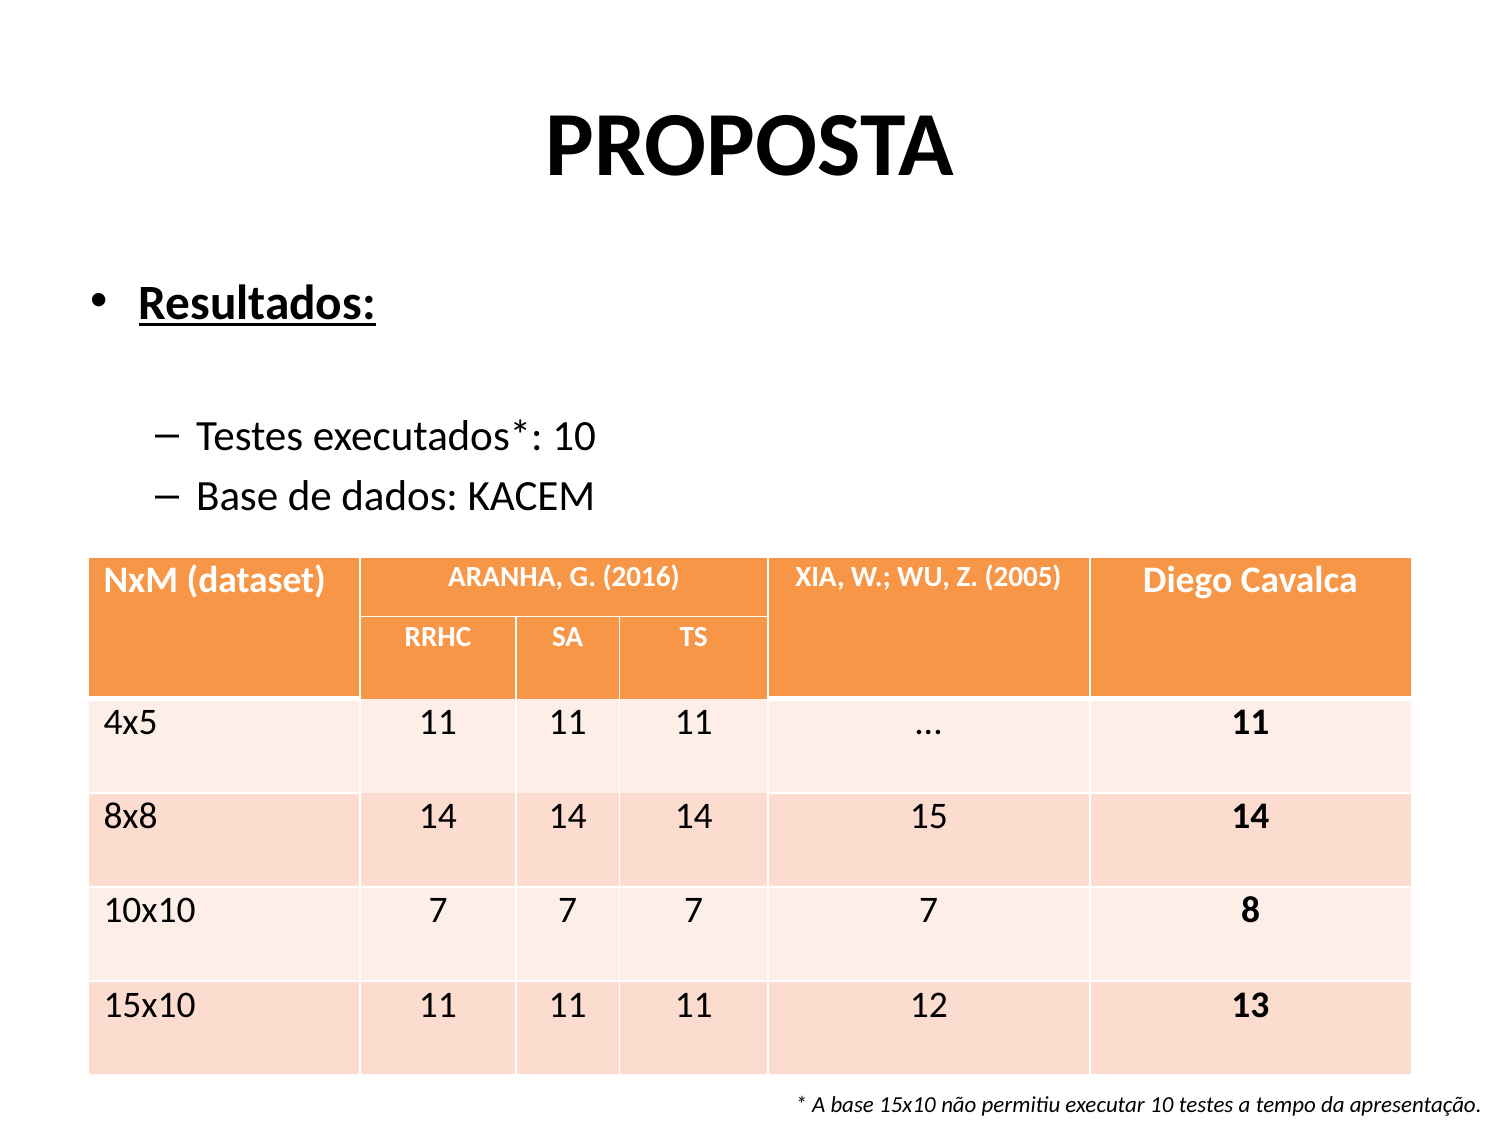

# PROPOSTA
Resultados:

Testes executados*: 10
Base de dados: KACEM

| NxM (dataset) | ARANHA, G. (2016) |  |  | XIA, W.; WU, Z. (2005) | Diego Cavalca |
| --- | --- | --- | --- | --- | --- |
|  | RRHC | SA | TS |  |  |
| 4x5 | 11 | 11 | 11 | ... | 11 |
| 8x8 | 14 | 14 | 14 | 15 | 14 |
| 10x10 | 7 | 7 | 7 | 7 | 8 |
| 15x10 | 11 | 11 | 11 | 12 | 13 |
* A base 15x10 não permitiu executar 10 testes a tempo da apresentação.